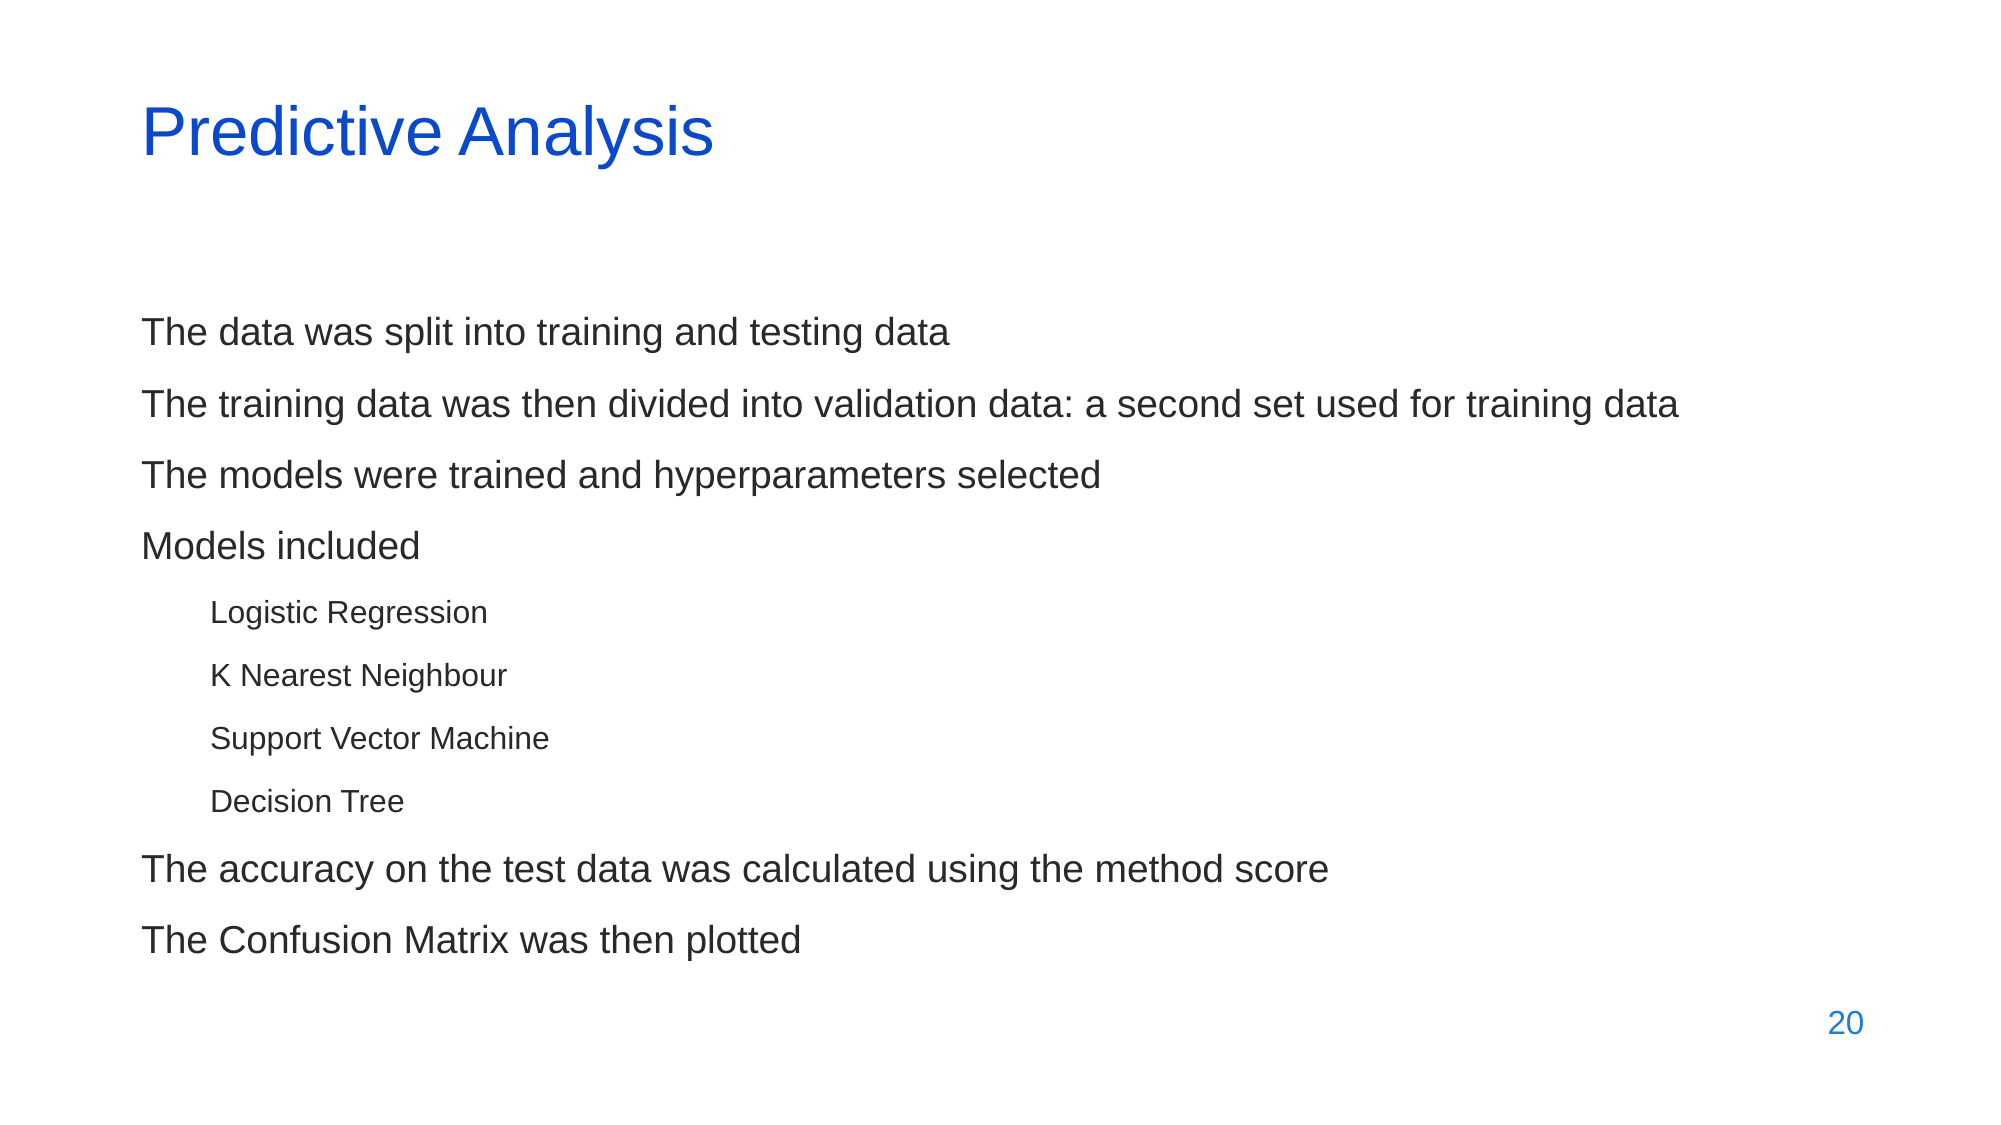

Predictive Analysis
The data was split into training and testing data
The training data was then divided into validation data: a second set used for training data
The models were trained and hyperparameters selected
Models included
Logistic Regression
K Nearest Neighbour
Support Vector Machine
Decision Tree
The accuracy on the test data was calculated using the method score
The Confusion Matrix was then plotted

20